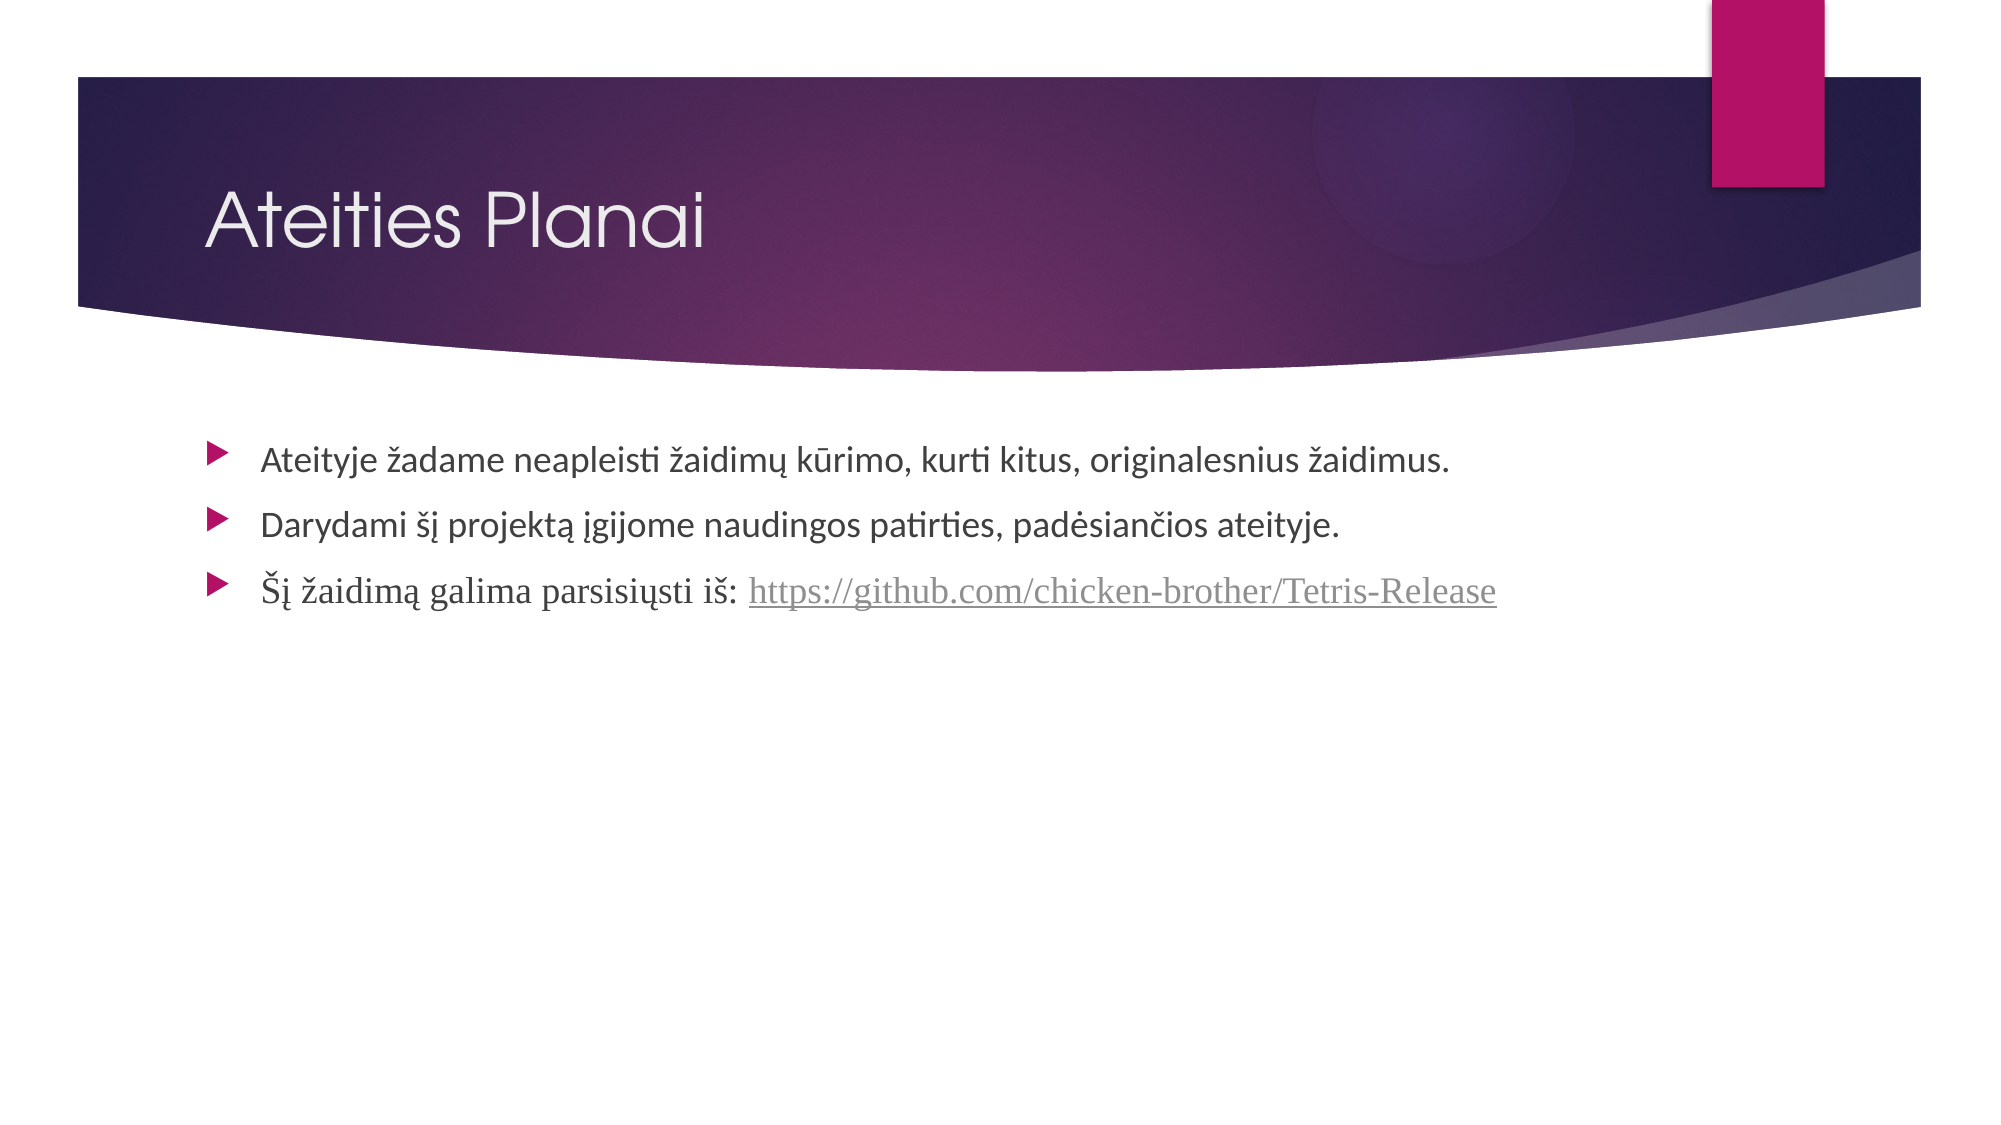

# Ateities Planai
Ateityje žadame neapleisti žaidimų kūrimo, kurti kitus, originalesnius žaidimus.
Darydami šį projektą įgijome naudingos patirties, padėsiančios ateityje.
Šį žaidimą galima parsisiųsti iš: https://github.com/chicken-brother/Tetris-Release